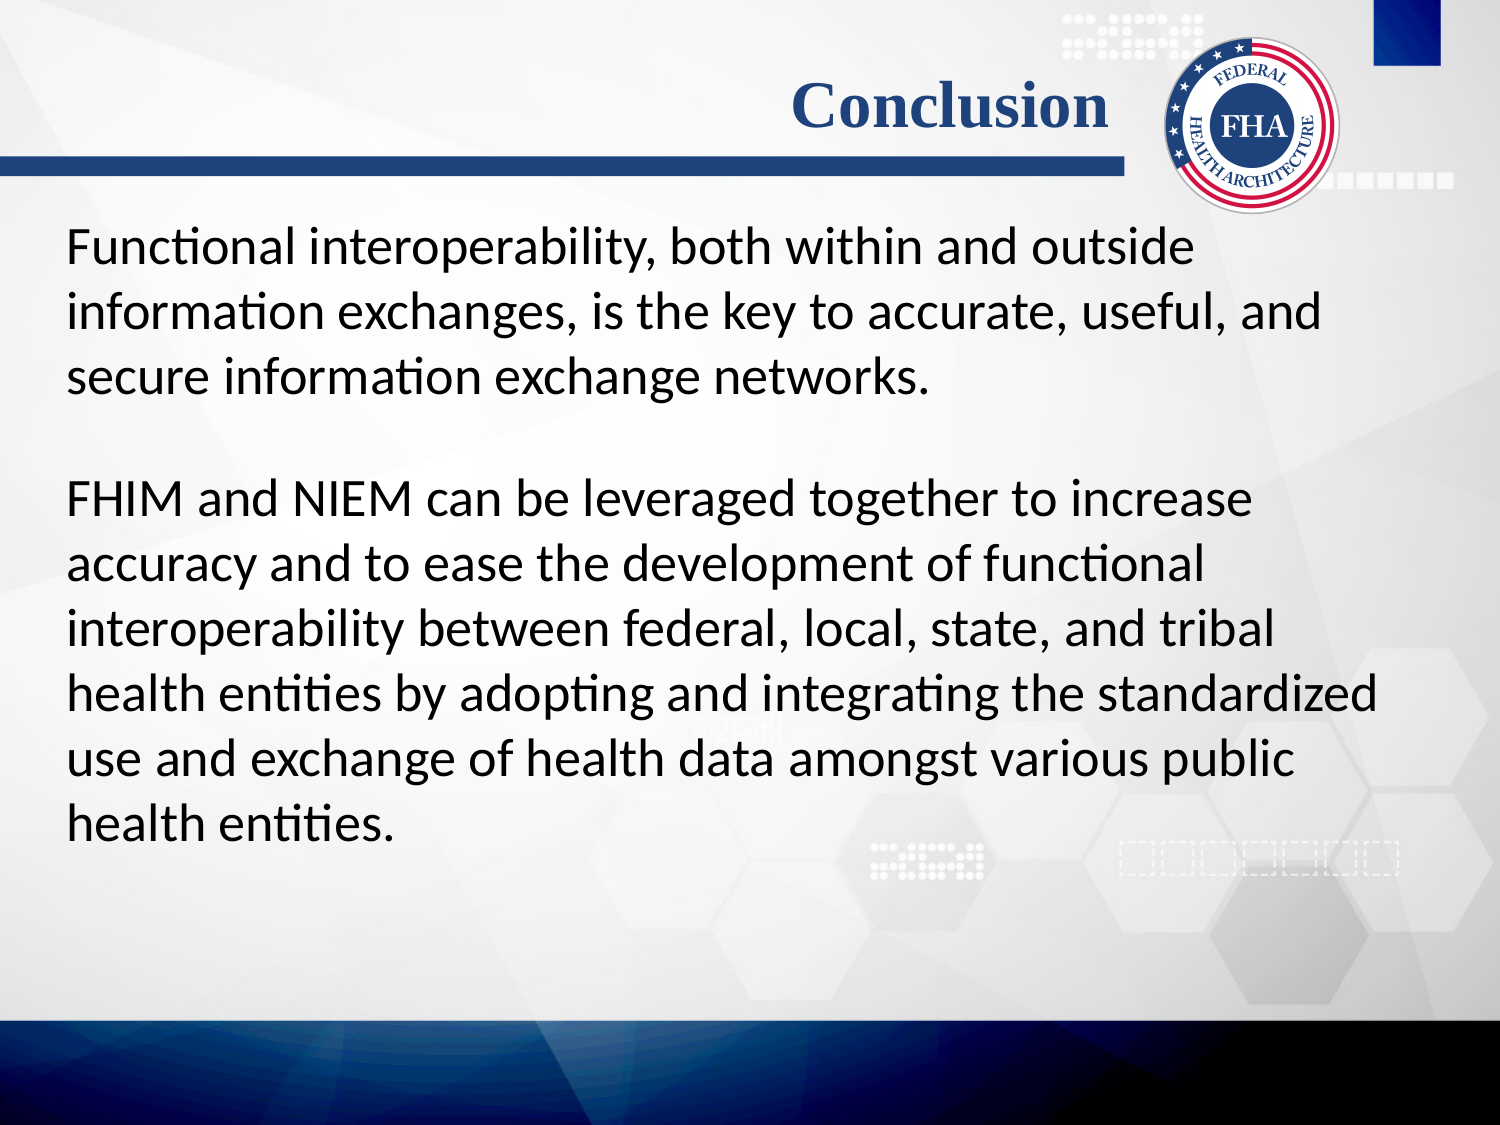

# Conclusion
Functional interoperability, both within and outside information exchanges, is the key to accurate, useful, and secure information exchange networks.

FHIM and NIEM can be leveraged together to increase accuracy and to ease the development of functional interoperability between federal, local, state, and tribal health entities by adopting and integrating the standardized use and exchange of health data amongst various public health entities.